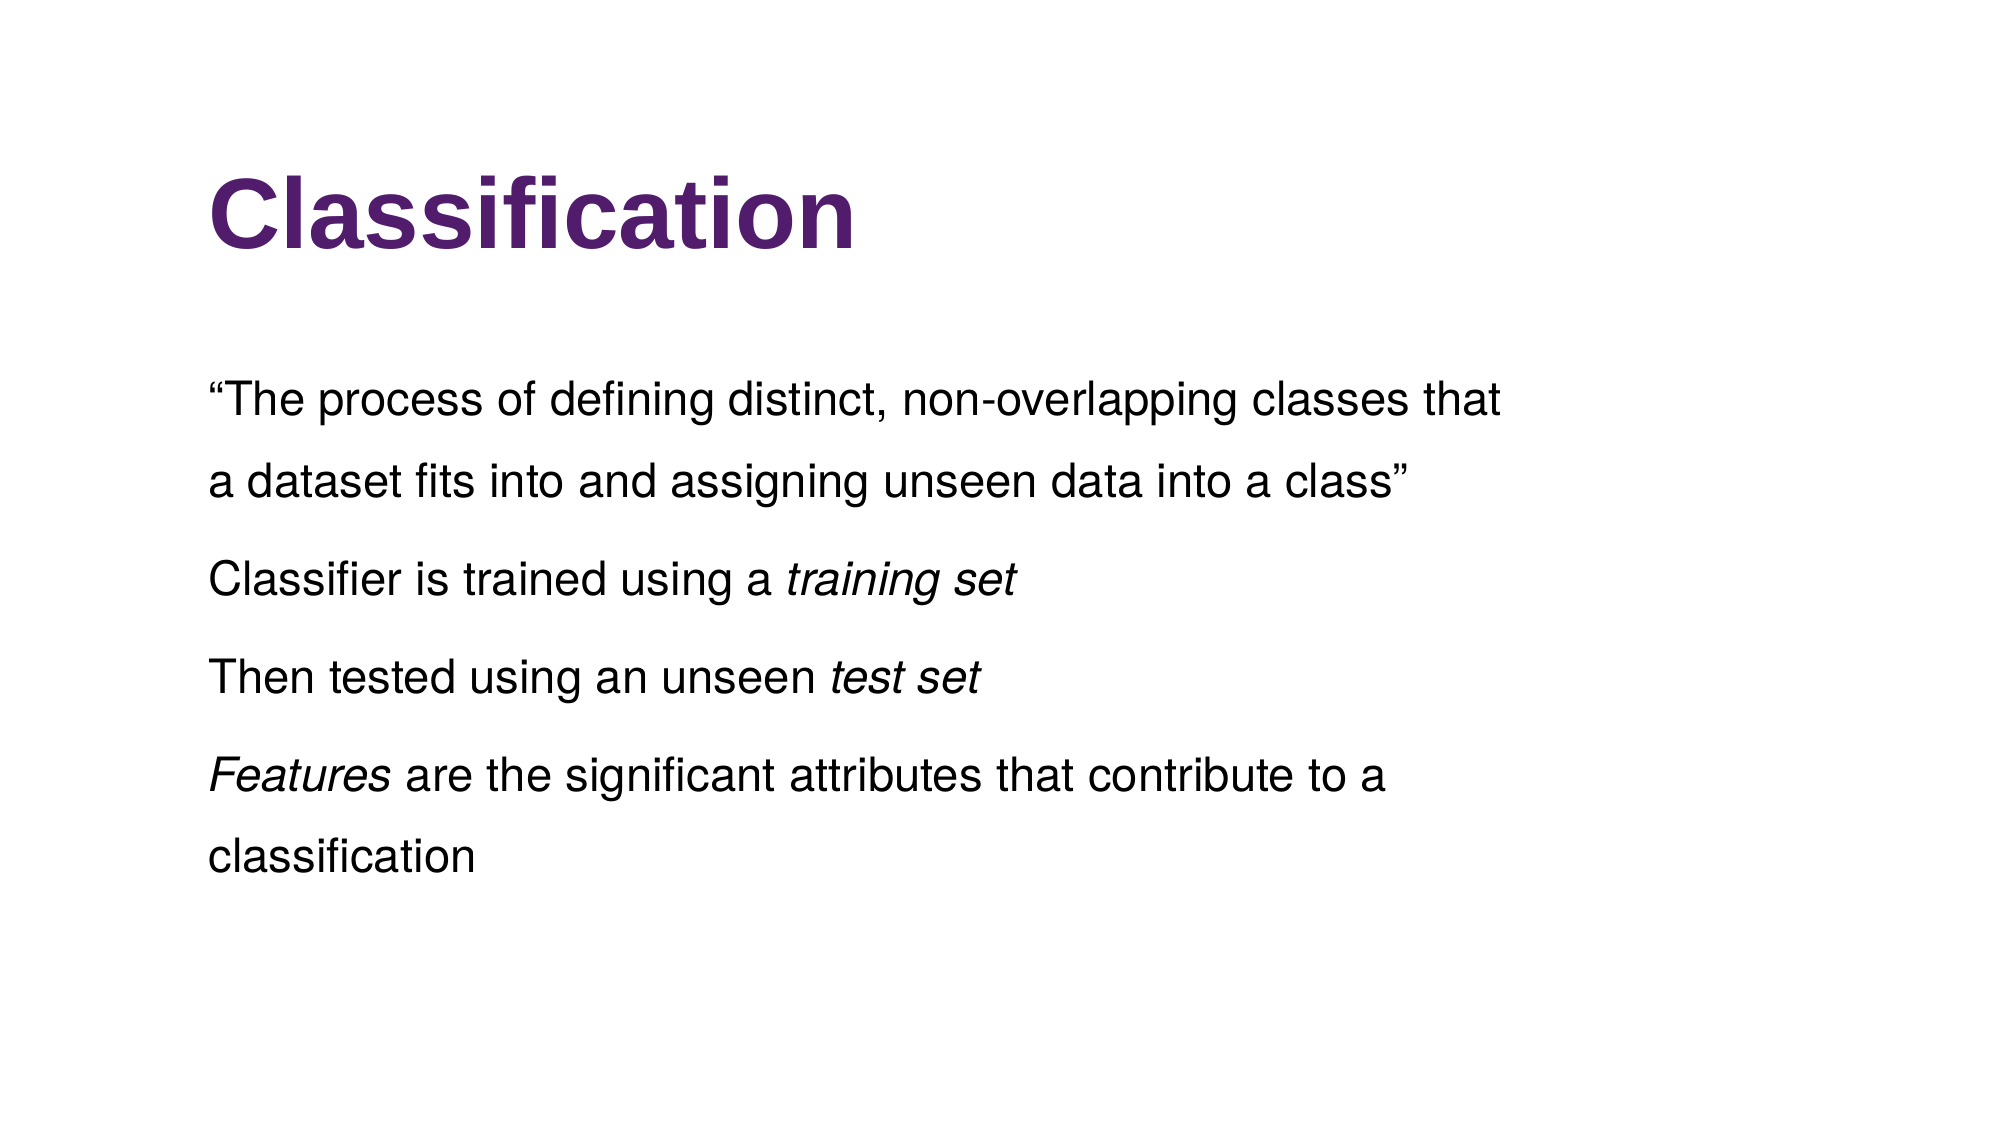

Classification

“The process of defining distinct, non-overlapping classes that a dataset fits into and assigning unseen data into a class”
Classifier is trained using a training set
Then tested using an unseen test set
Features are the significant attributes that contribute to a classification